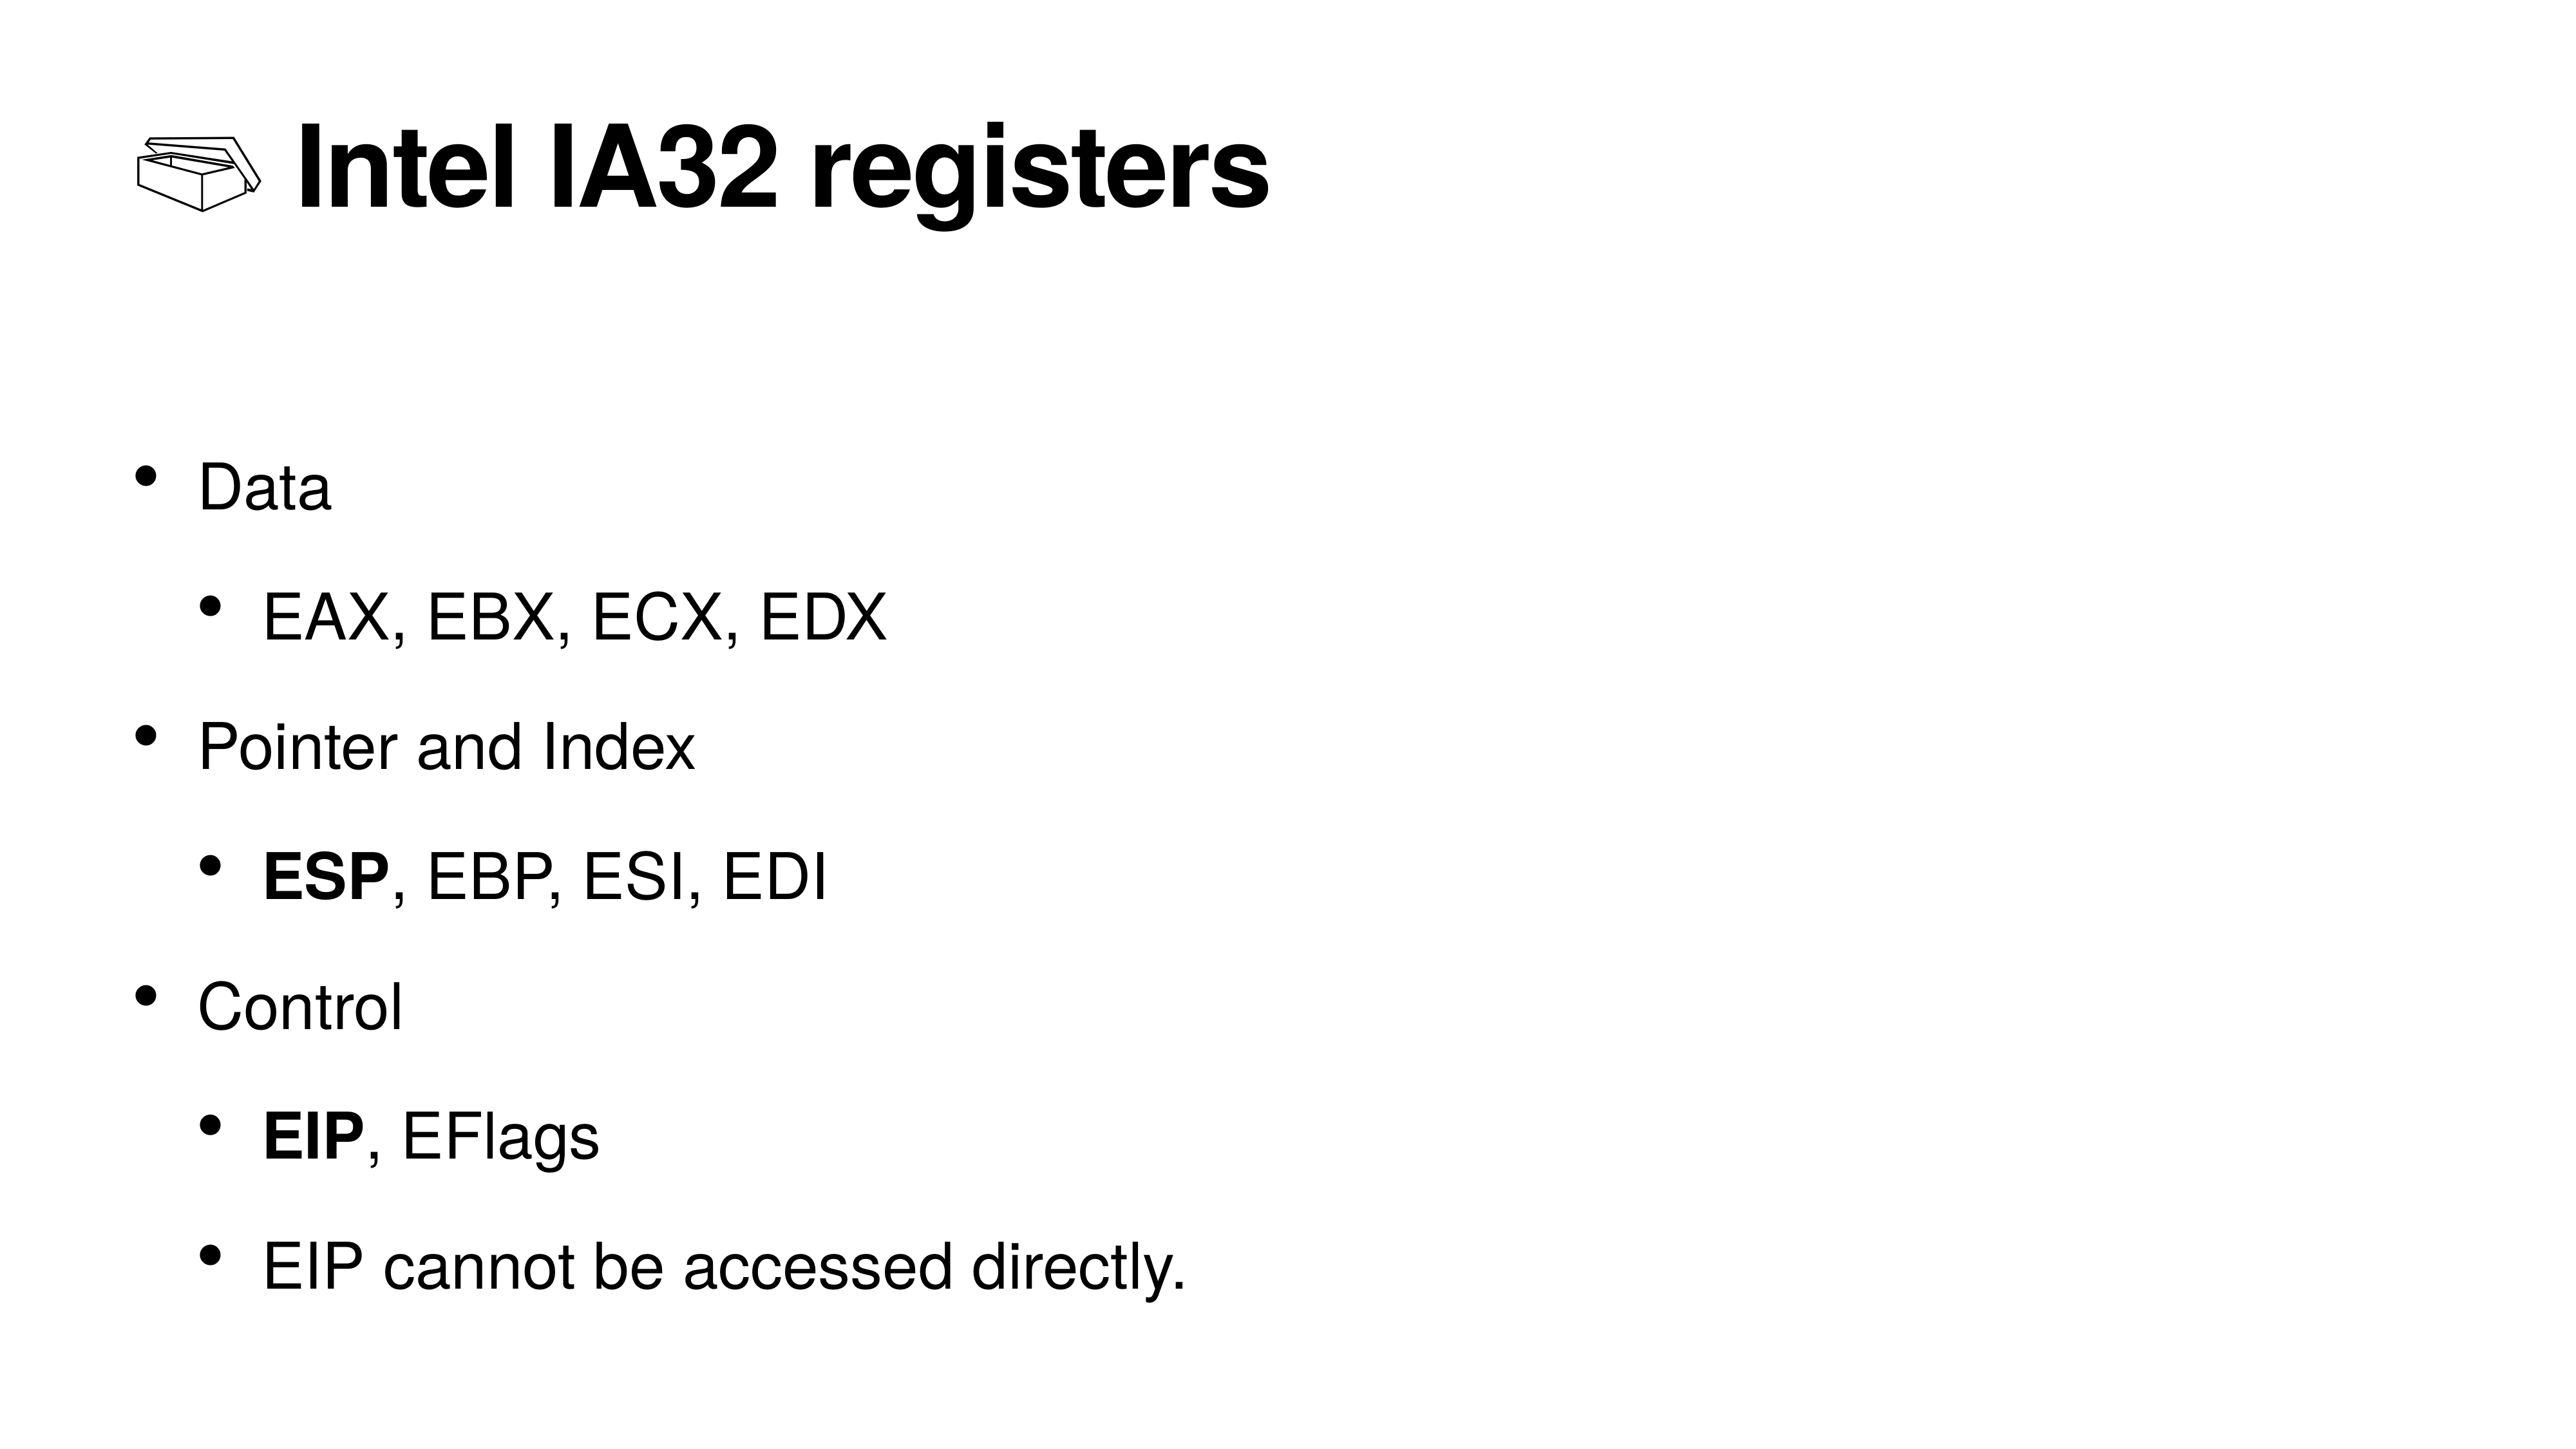

# 🗃 Intel IA32 registers

Data
EAX, EBX, ECX, EDX
Pointer and Index
ESP, EBP, ESI, EDI
Control
EIP, EFlags
EIP cannot be accessed directly.